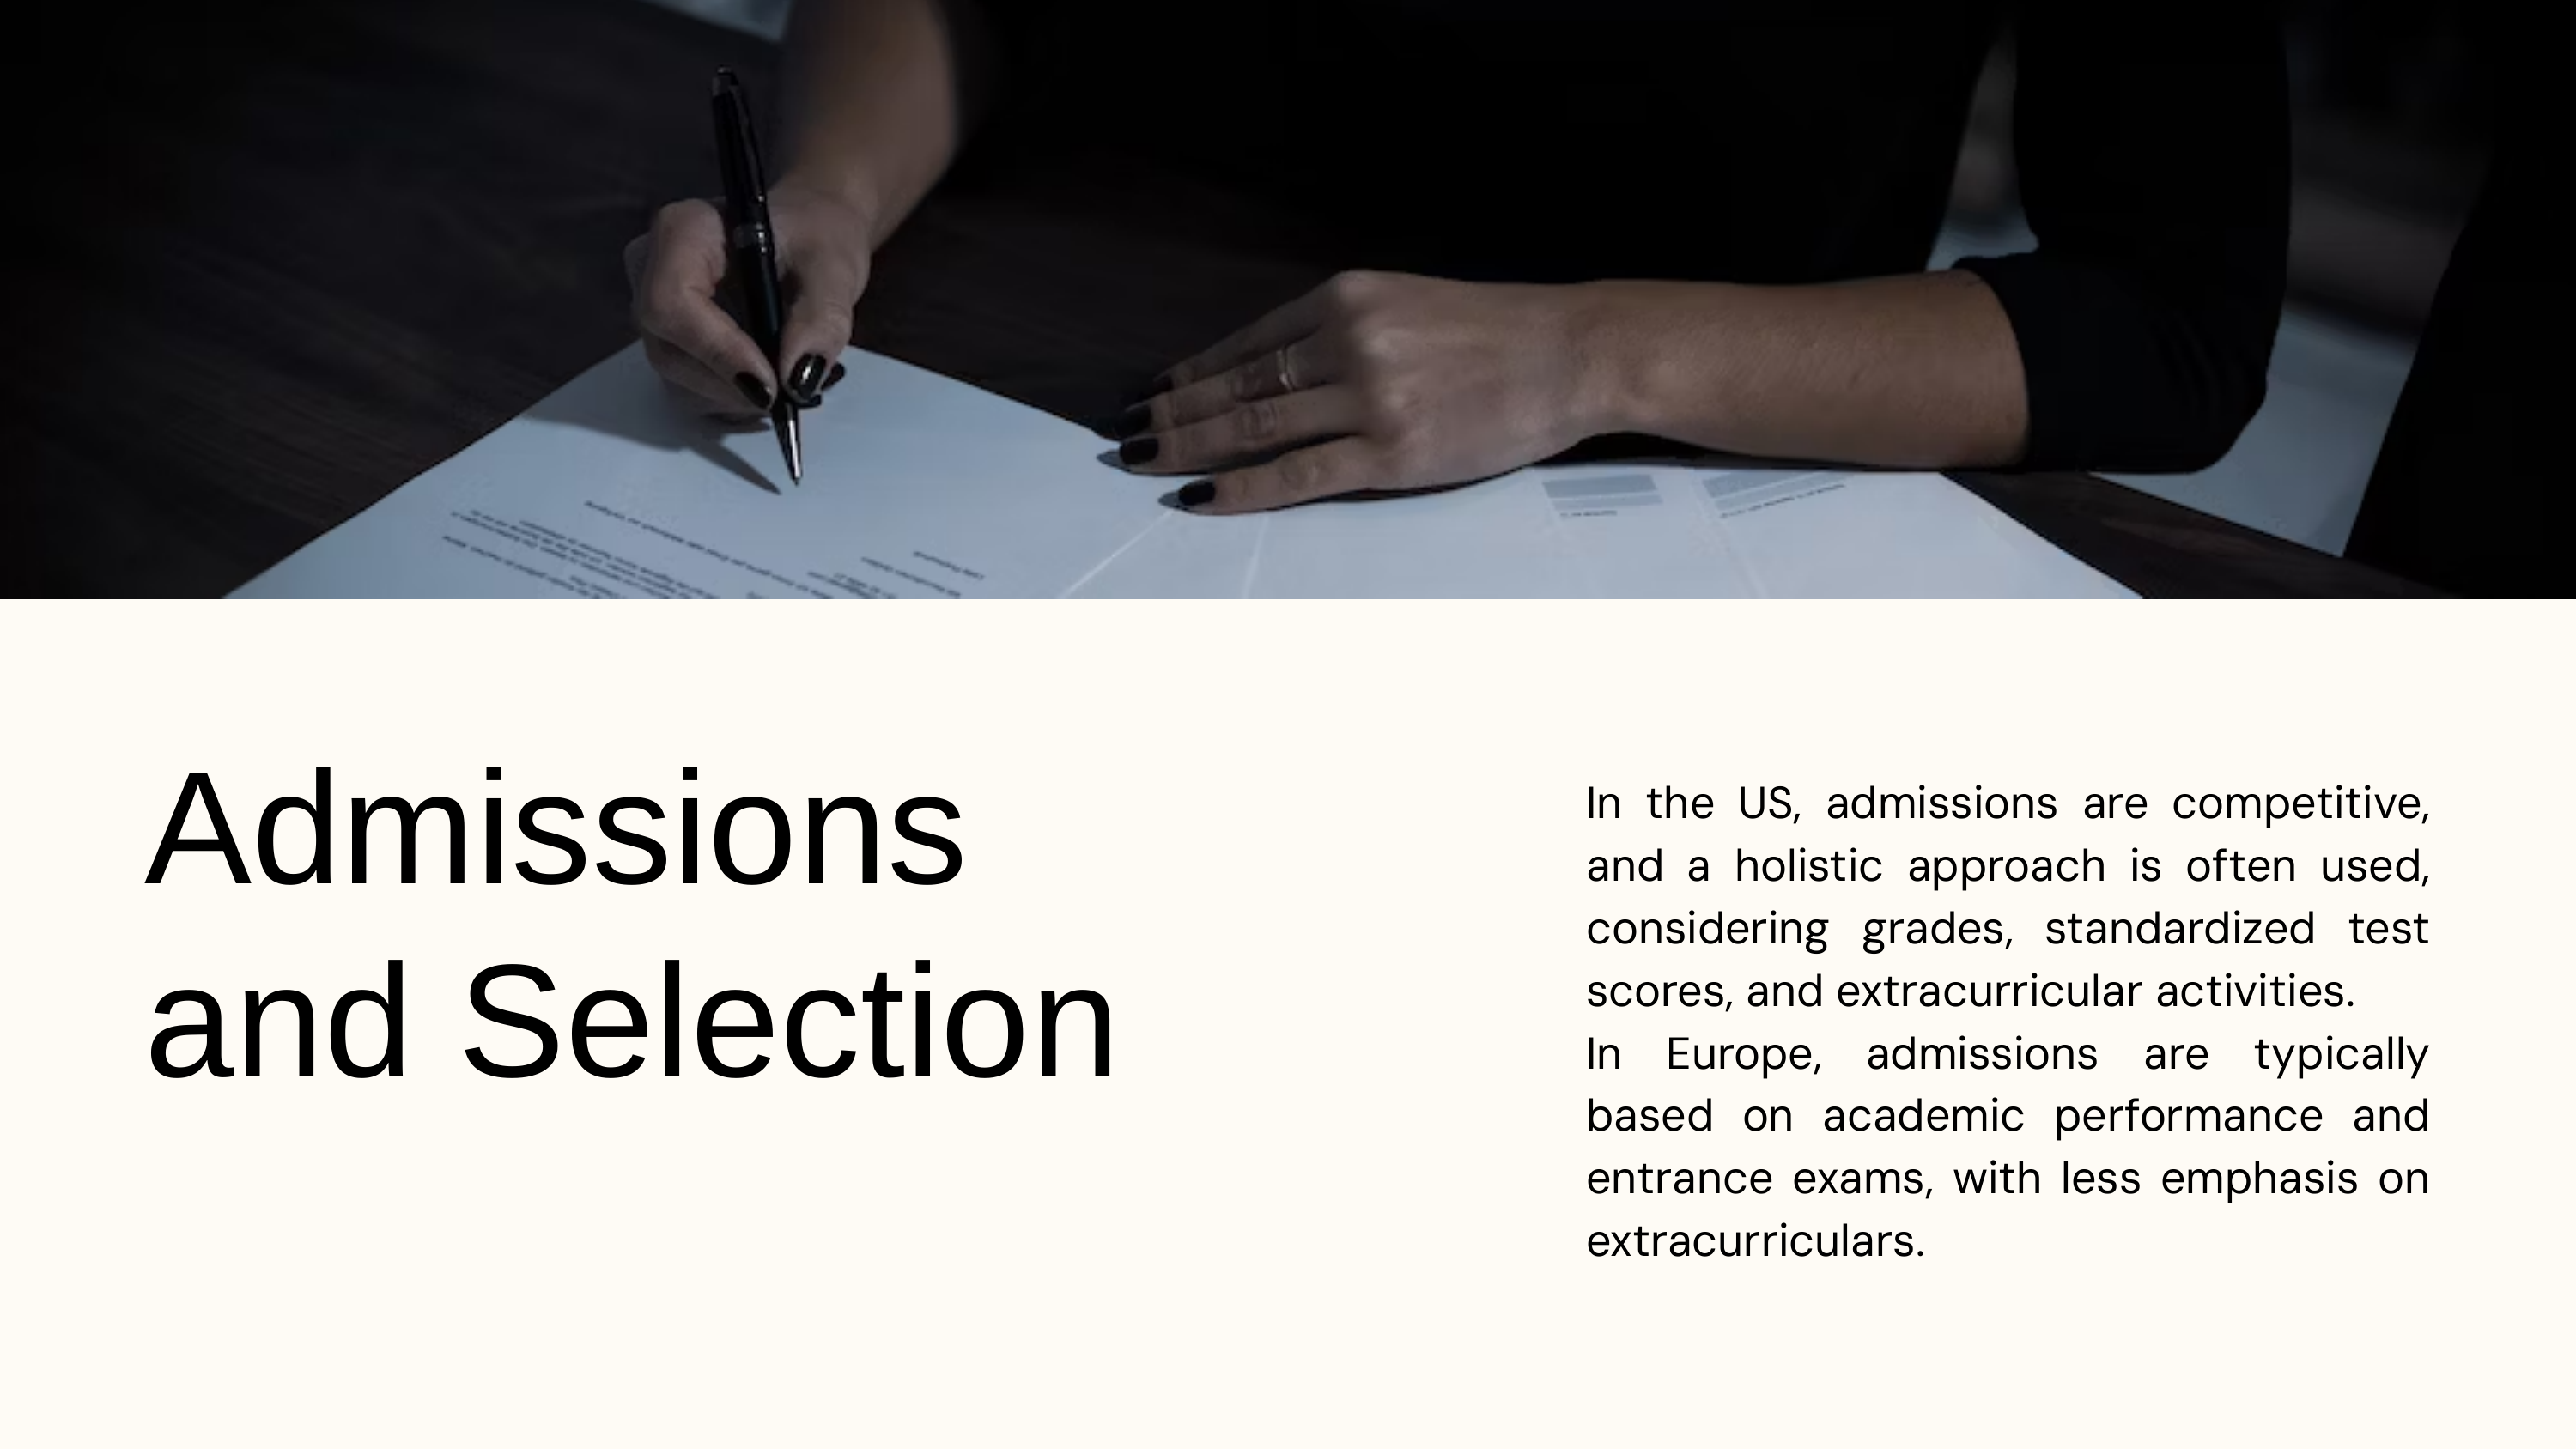

Admissions and Selection
In the US, admissions are competitive, and a holistic approach is often used, considering grades, standardized test scores, and extracurricular activities.
In Europe, admissions are typically based on academic performance and entrance exams, with less emphasis on extracurriculars.